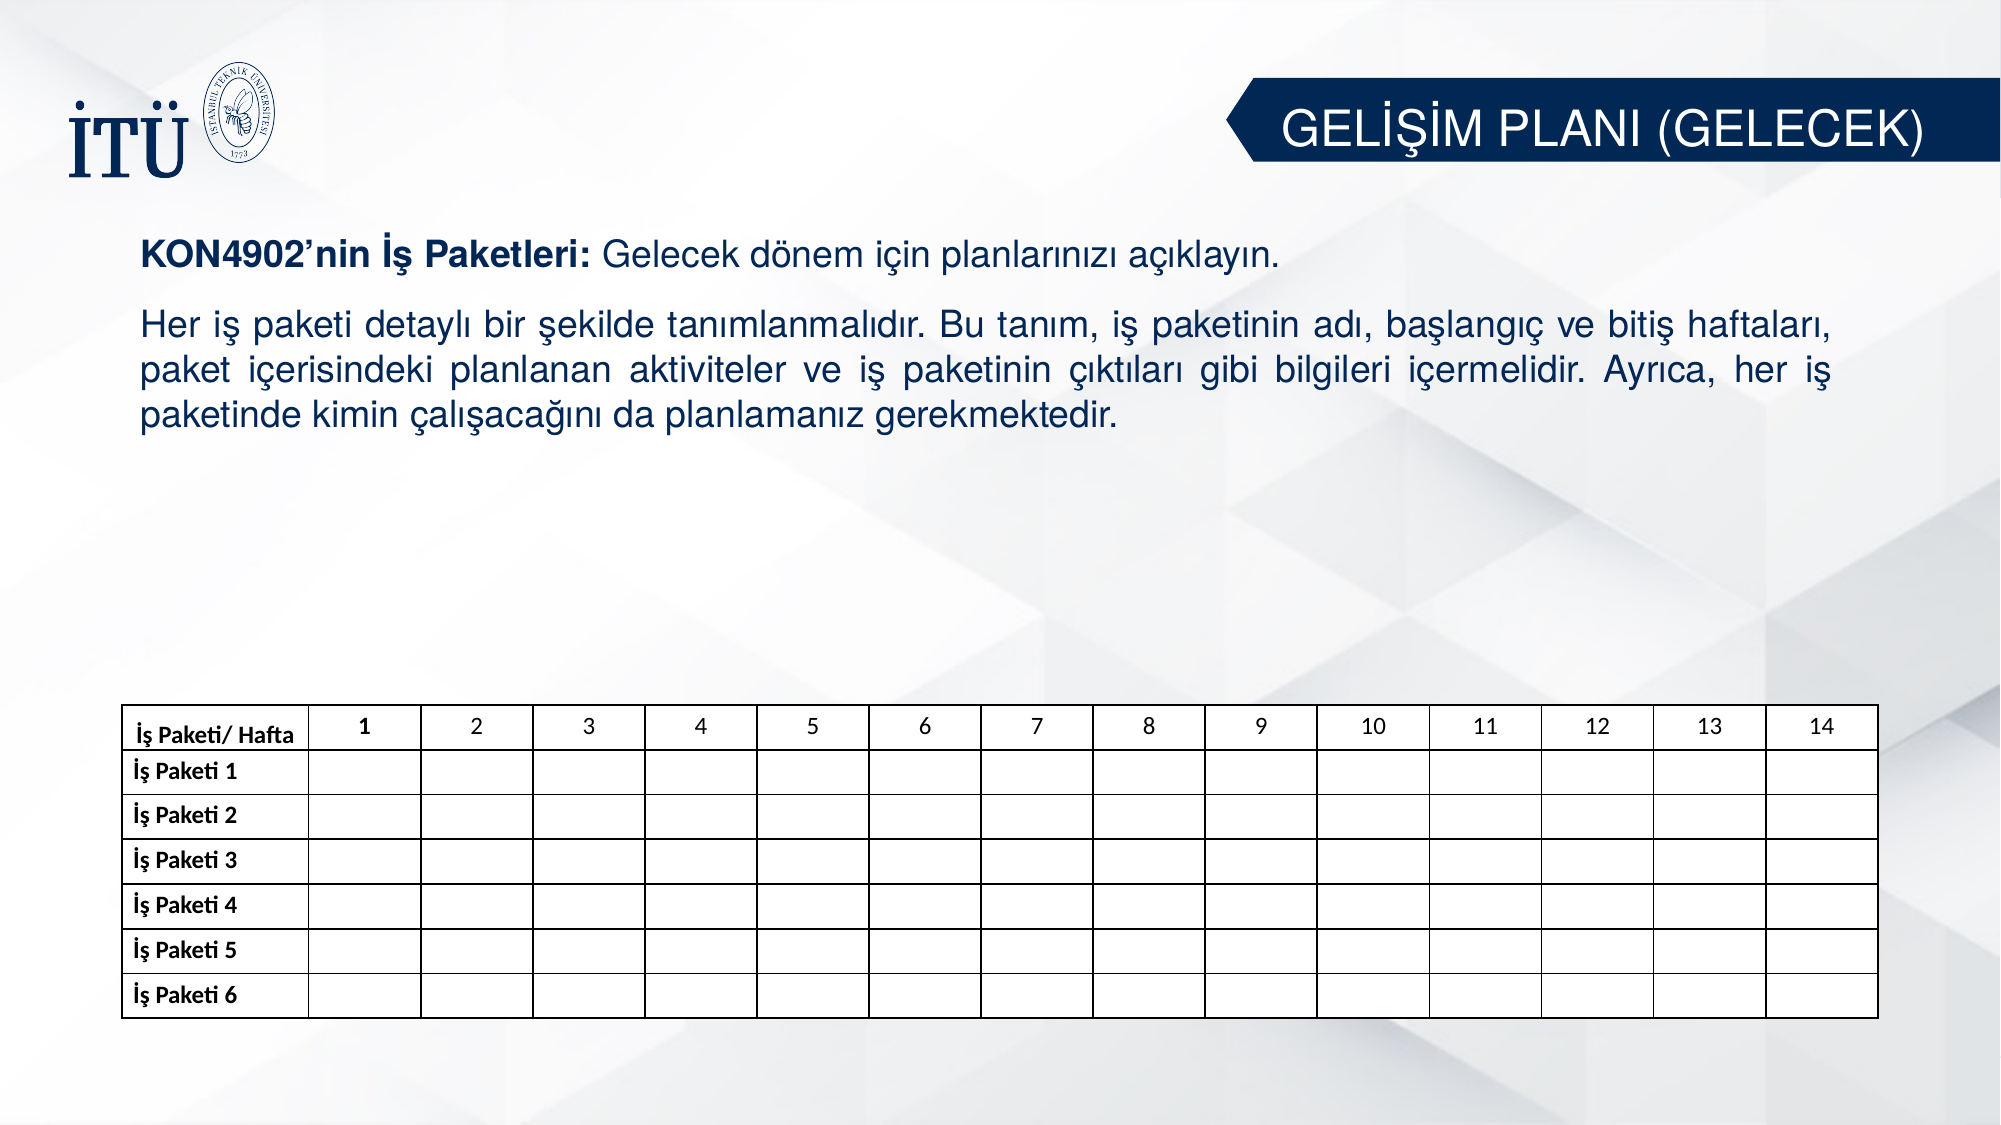

GELİŞİM PLANI (GELECEK)
KON4902’nin İş Paketleri: Gelecek dönem için planlarınızı açıklayın.
Her iş paketi detaylı bir şekilde tanımlanmalıdır. Bu tanım, iş paketinin adı, başlangıç ve bitiş haftaları, paket içerisindeki planlanan aktiviteler ve iş paketinin çıktıları gibi bilgileri içermelidir. Ayrıca, her iş paketinde kimin çalışacağını da planlamanız gerekmektedir.
| İş Paketi/ Hafta | 1 | 2 | 3 | 4 | 5 | 6 | 7 | 8 | 9 | 10 | 11 | 12 | 13 | 14 |
| --- | --- | --- | --- | --- | --- | --- | --- | --- | --- | --- | --- | --- | --- | --- |
| İş Paketi 1 |  |  |  |  |  |  |  |  |  |  |  |  |  |  |
| İş Paketi 2 |  |  |  |  |  |  |  |  |  |  |  |  |  |  |
| İş Paketi 3 |  |  |  |  |  |  |  |  |  |  |  |  |  |  |
| İş Paketi 4 |  |  |  |  |  |  |  |  |  |  |  |  |  |  |
| İş Paketi 5 |  |  |  |  |  |  |  |  |  |  |  |  |  |  |
| İş Paketi 6 |  |  |  |  |  |  |  |  |  |  |  |  |  |  |